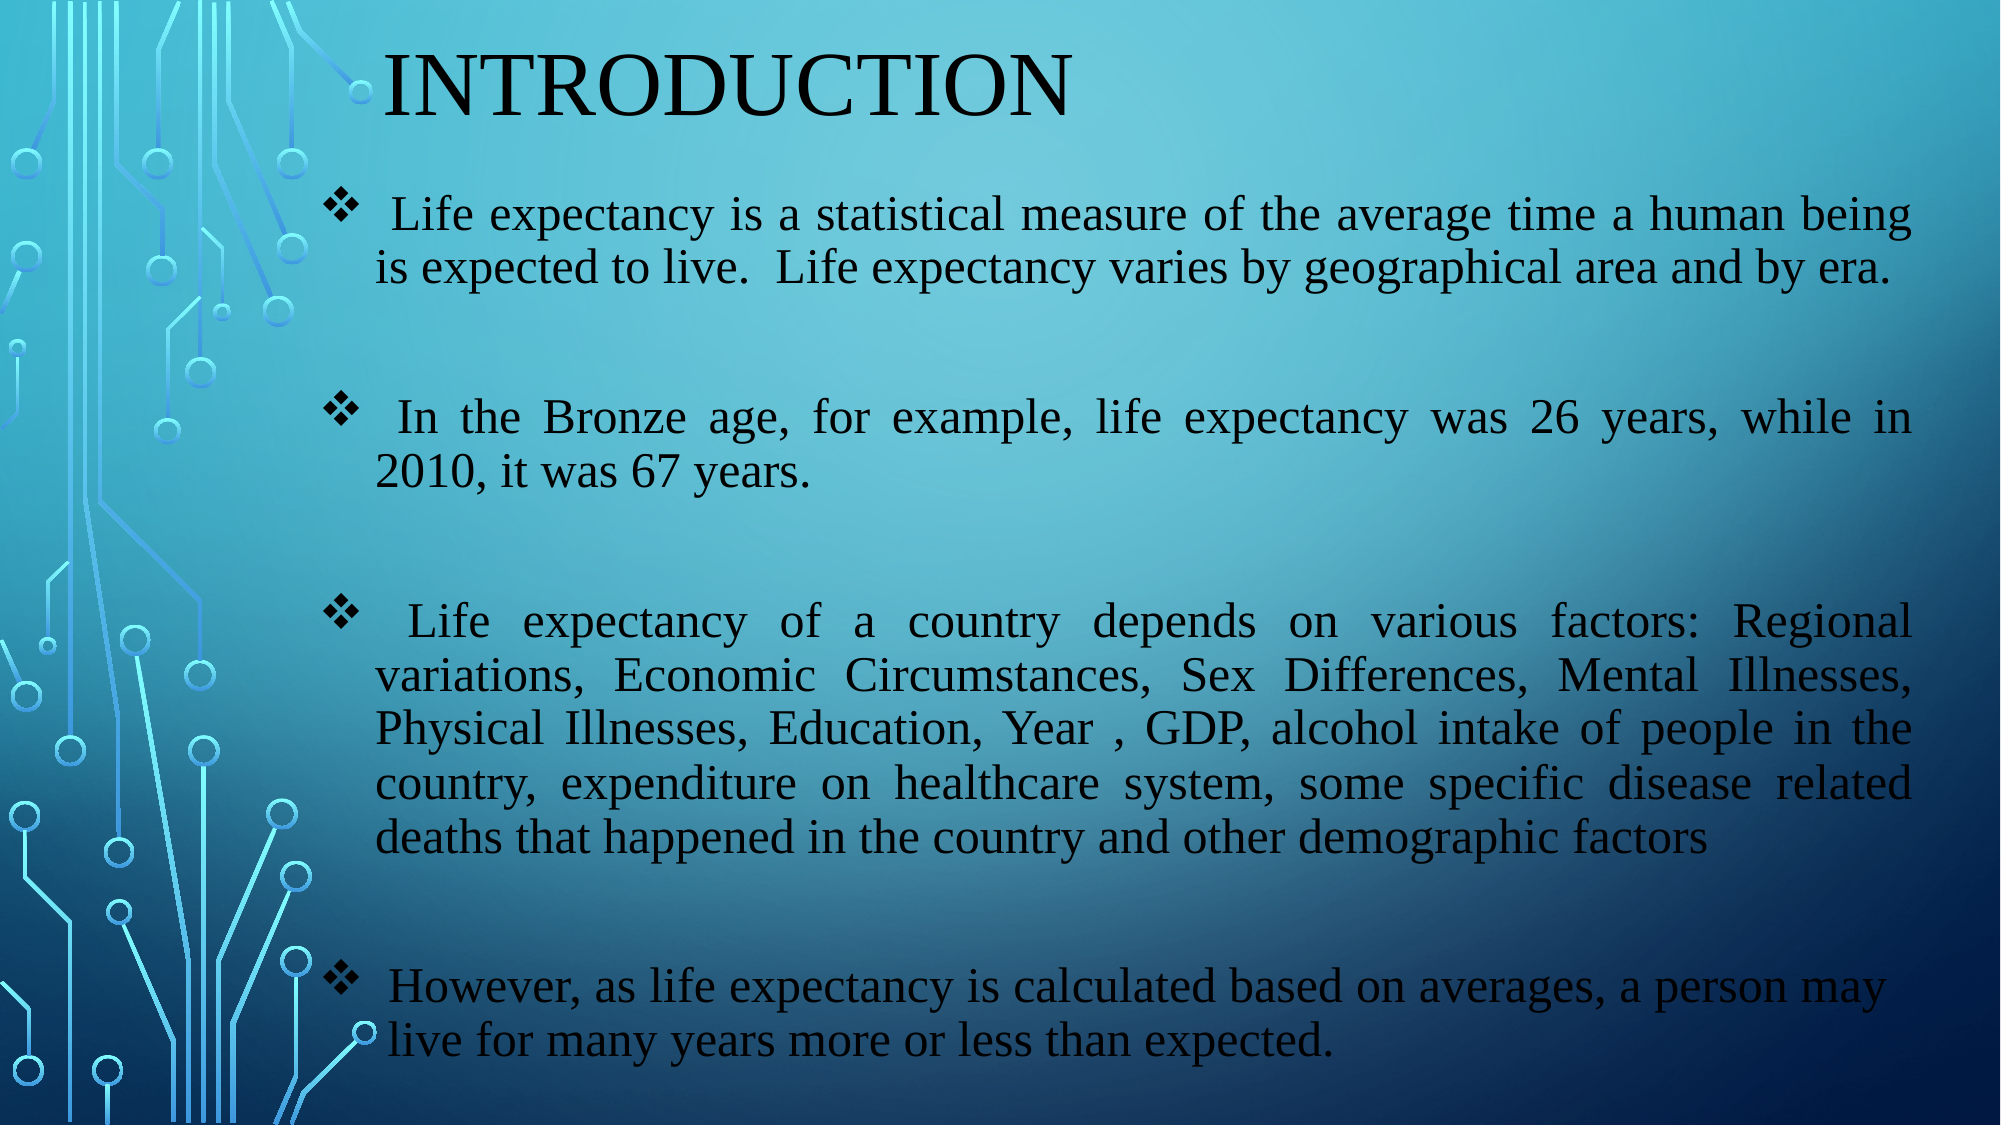

INTRODUCTION
 Life expectancy is a statistical measure of the average time a human being is expected to live.  Life expectancy varies by geographical area and by era.

 In the Bronze age, for example, life expectancy was 26 years, while in 2010, it was 67 years.

 Life expectancy of a country depends on various factors: Regional variations, Economic Circumstances, Sex Differences, Mental Illnesses, Physical Illnesses, Education, Year , GDP, alcohol intake of people in the country, expenditure on healthcare system, some specific disease related deaths that happened in the country and other demographic factors

 However, as life expectancy is calculated based on averages, a person may    live for many years more or less than expected.